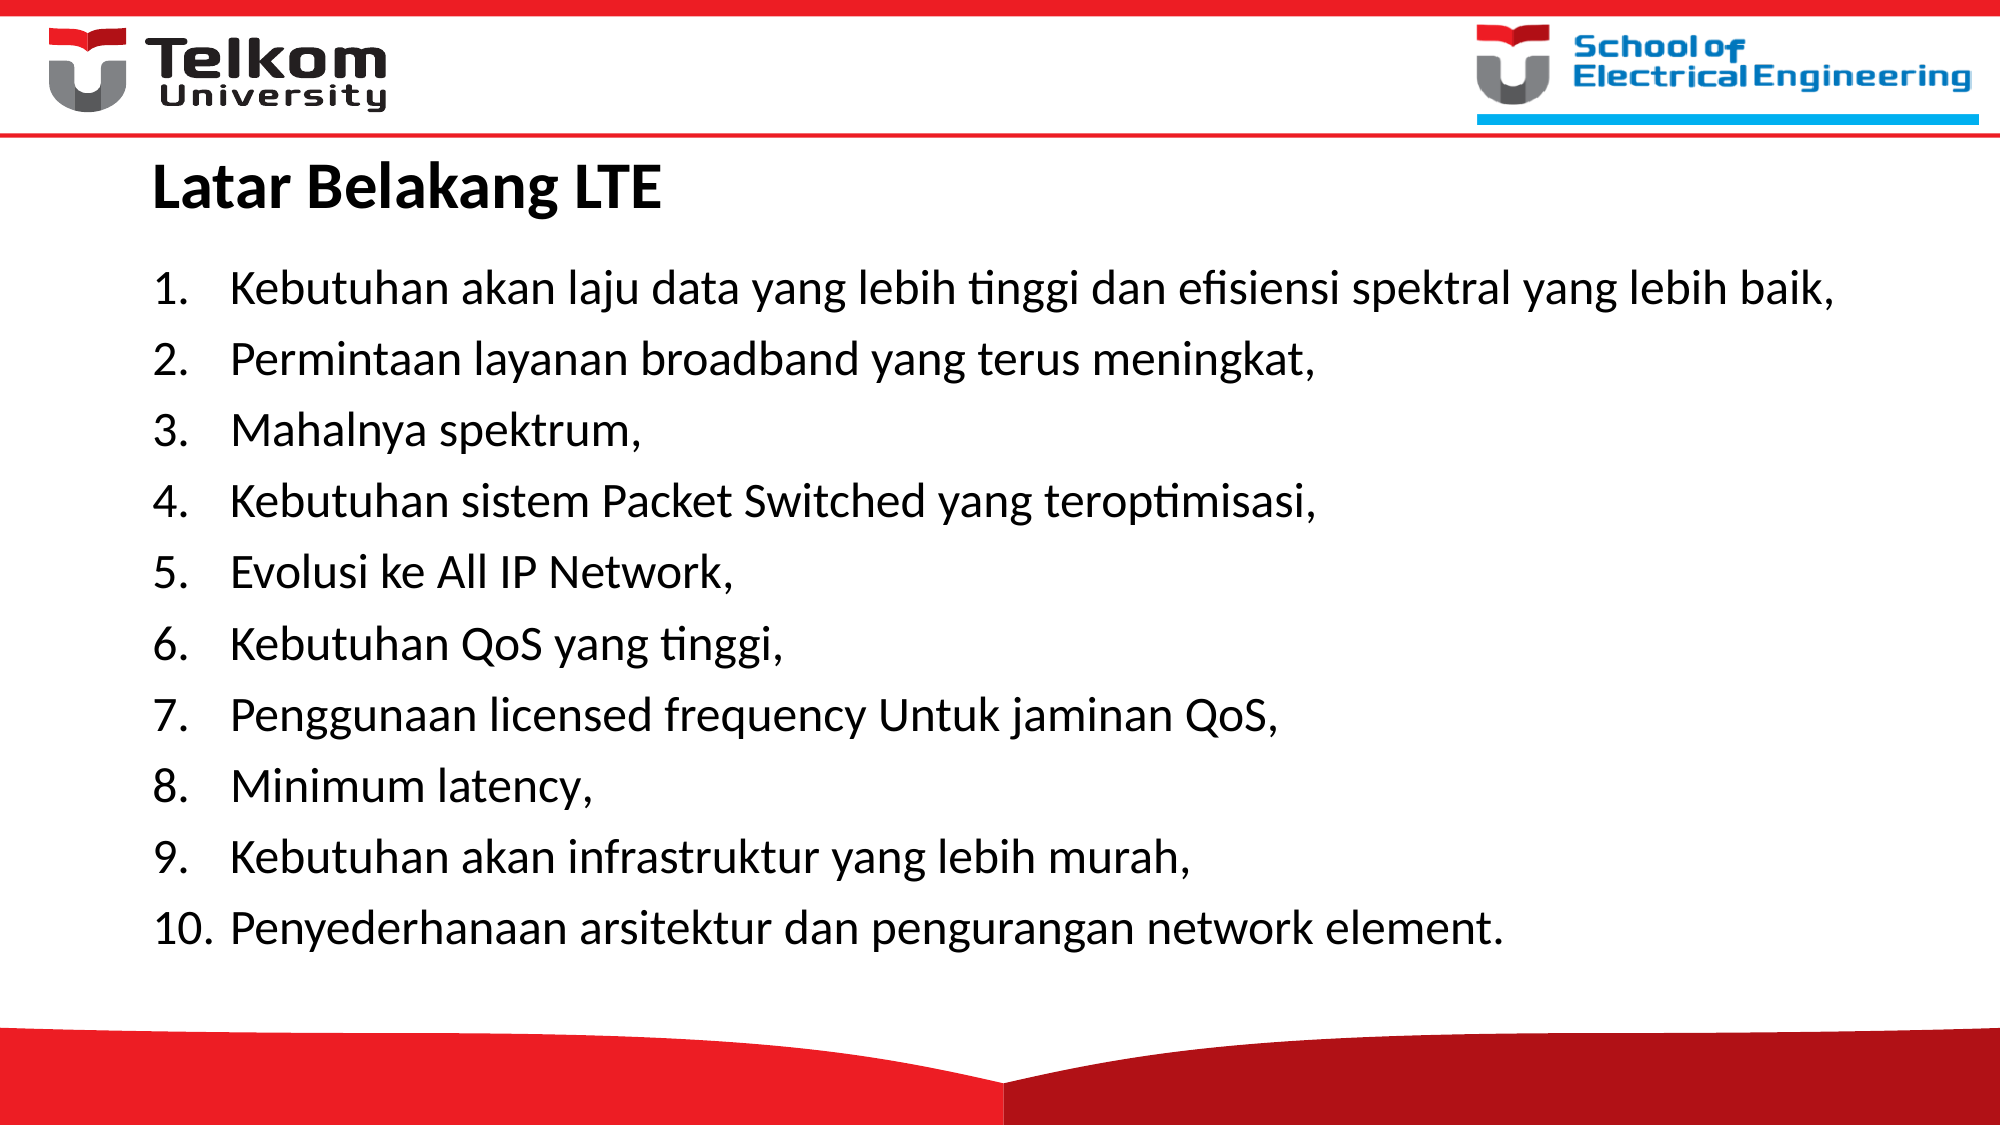

# Latar Belakang LTE
Kebutuhan akan laju data yang lebih tinggi dan efisiensi spektral yang lebih baik,
Permintaan layanan broadband yang terus meningkat,
Mahalnya spektrum,
Kebutuhan sistem Packet Switched yang teroptimisasi,
Evolusi ke All IP Network,
Kebutuhan QoS yang tinggi,
Penggunaan licensed frequency Untuk jaminan QoS,
Minimum latency,
Kebutuhan akan infrastruktur yang lebih murah,
Penyederhanaan arsitektur dan pengurangan network element.